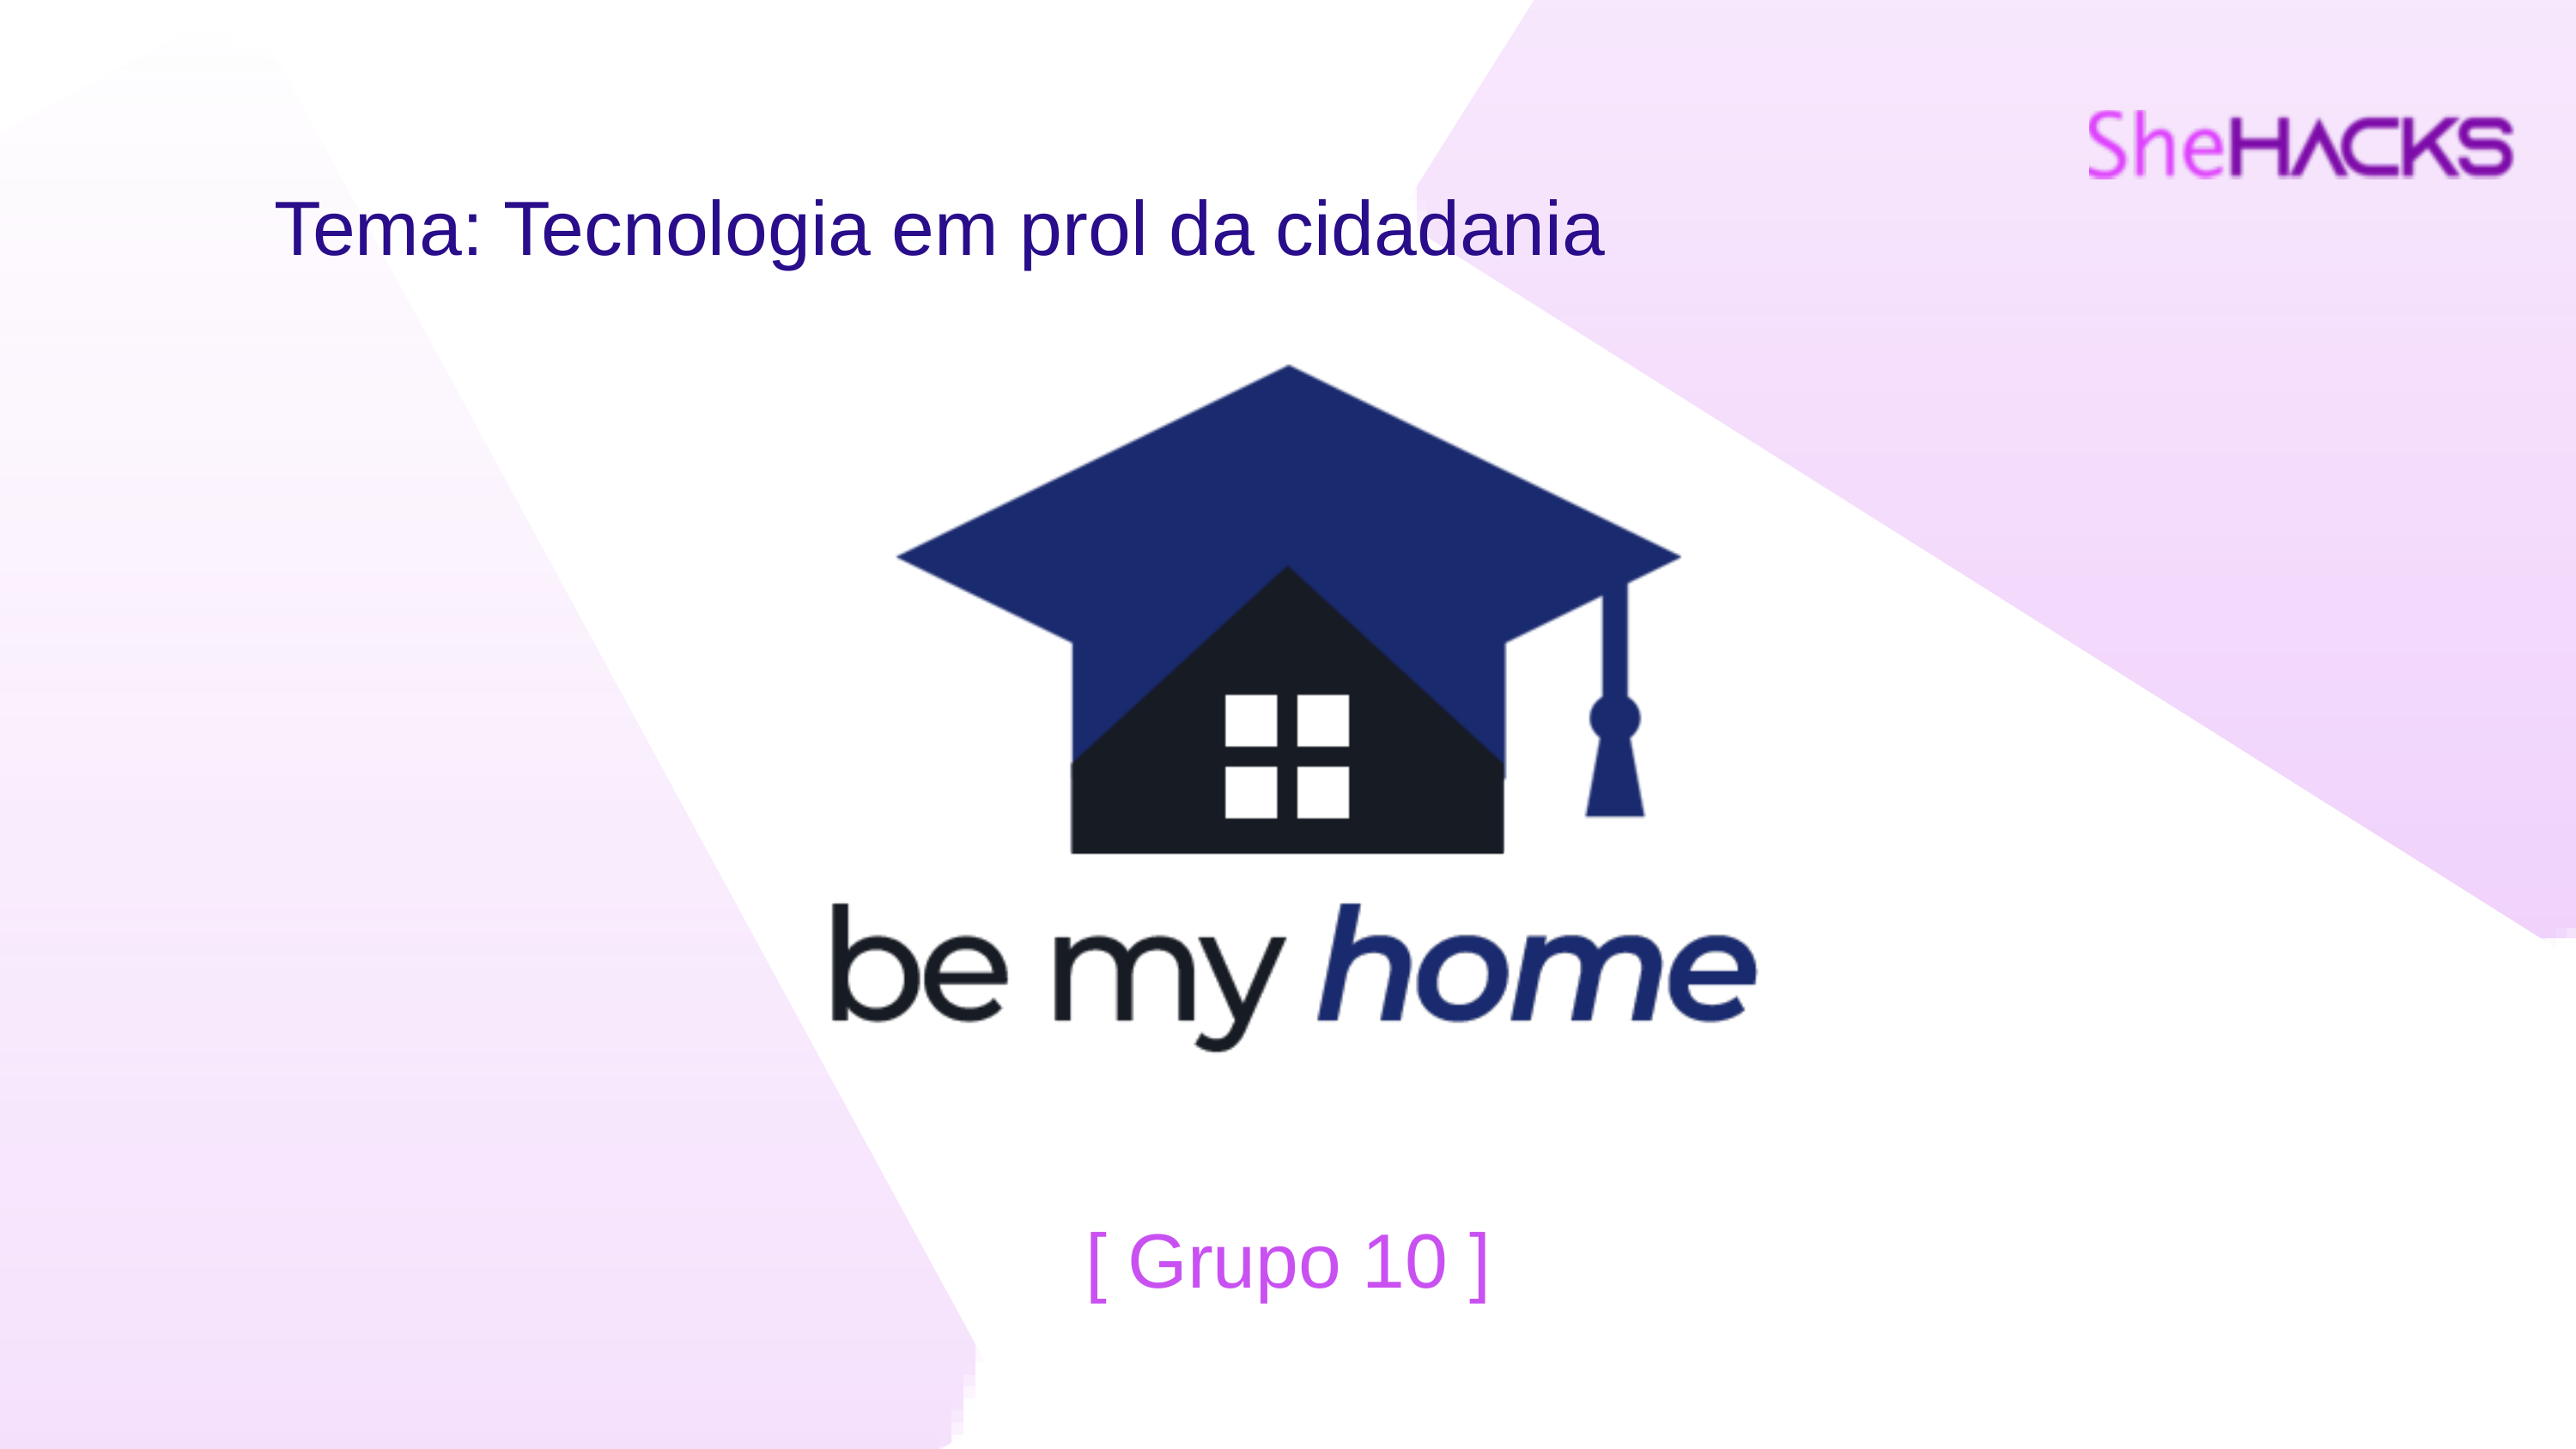

Tema: Tecnologia em prol da cidadania

[ Grupo 10 ]